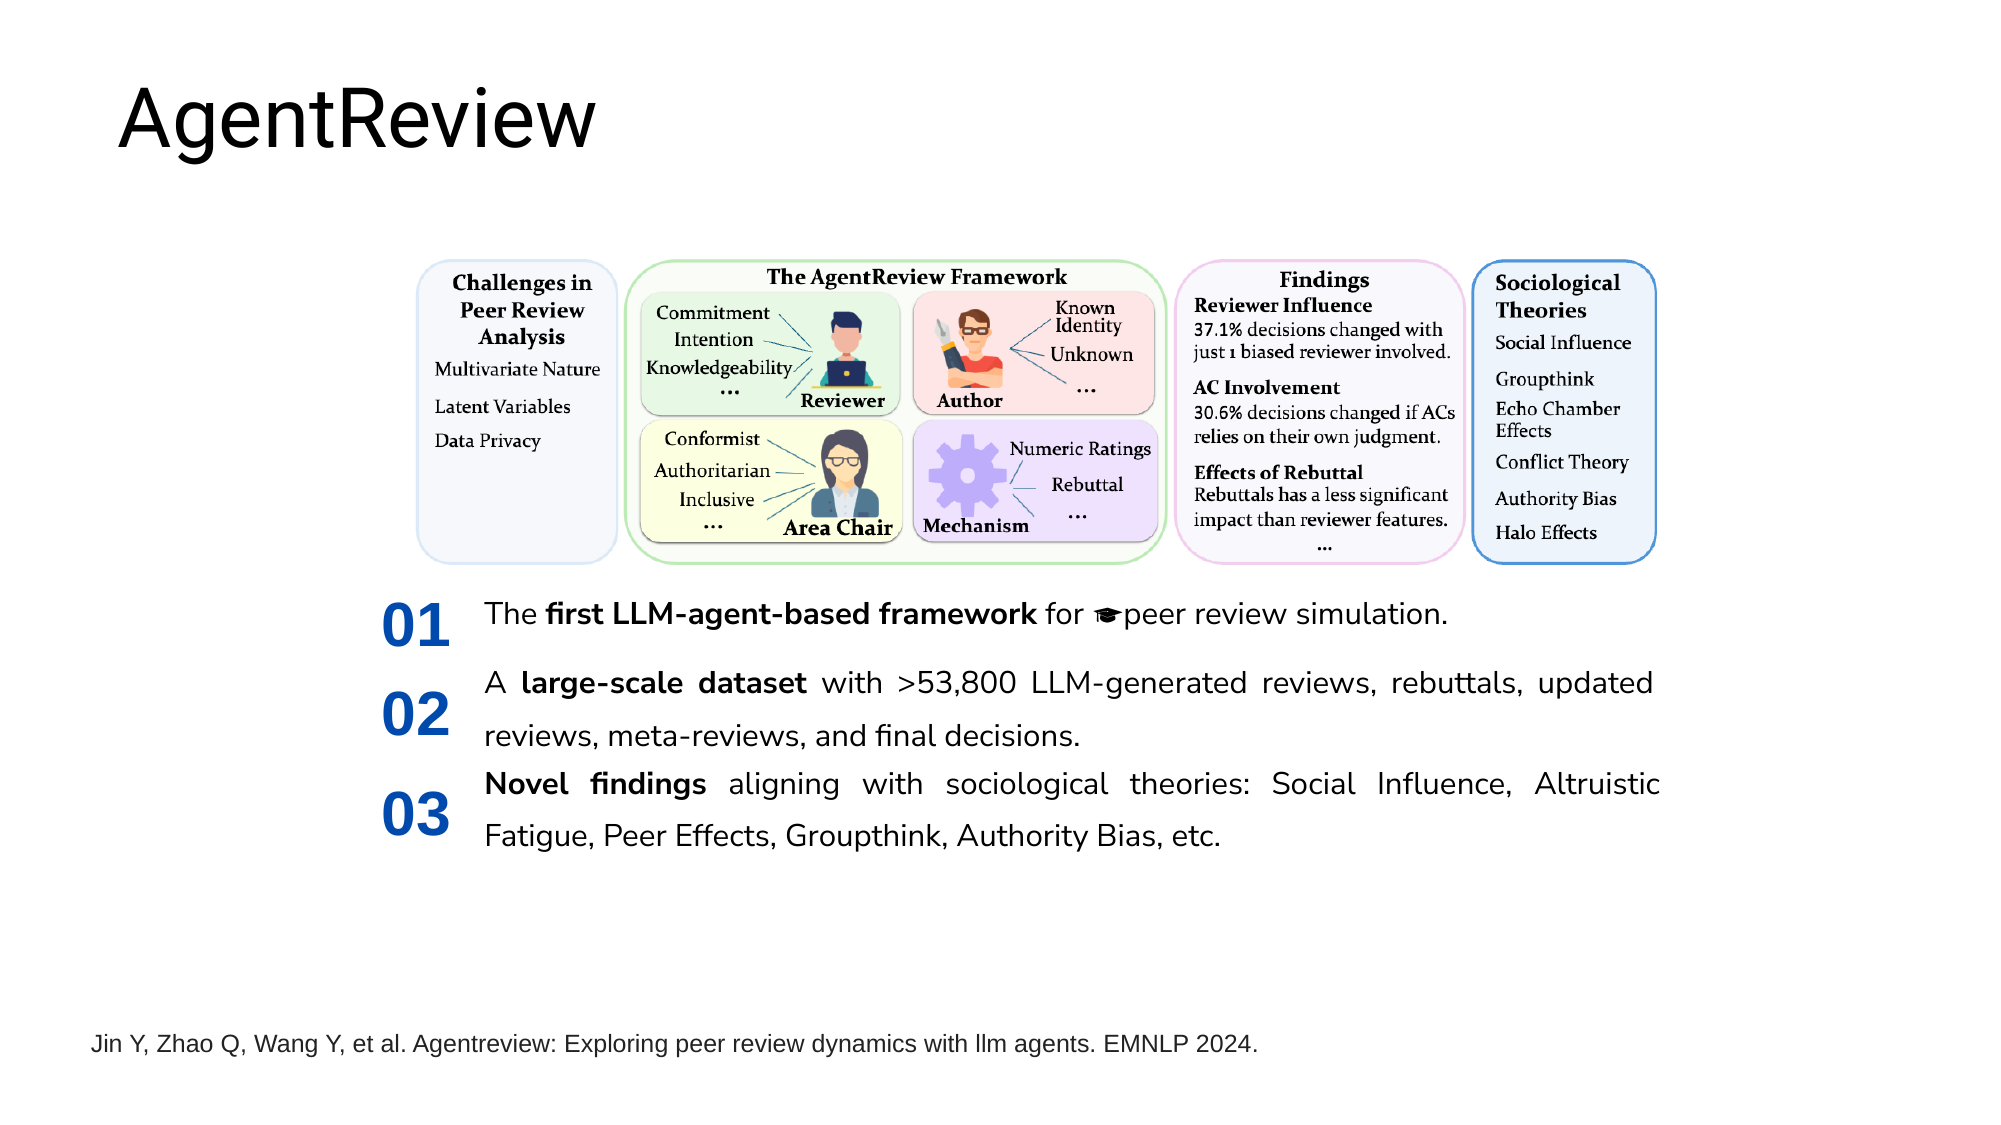

# AgentReview

01
The first LLM-agent-based framework for 🎓peer review simulation.
02
A large-scale dataset with >53,800 LLM-generated reviews, rebuttals, updated reviews, meta-reviews, and final decisions.
03
Novel findings aligning with sociological theories: Social Influence, Altruistic Fatigue, Peer Effects, Groupthink, Authority Bias, etc.
Jin Y, Zhao Q, Wang Y, et al. Agentreview: Exploring peer review dynamics with llm agents. EMNLP 2024.